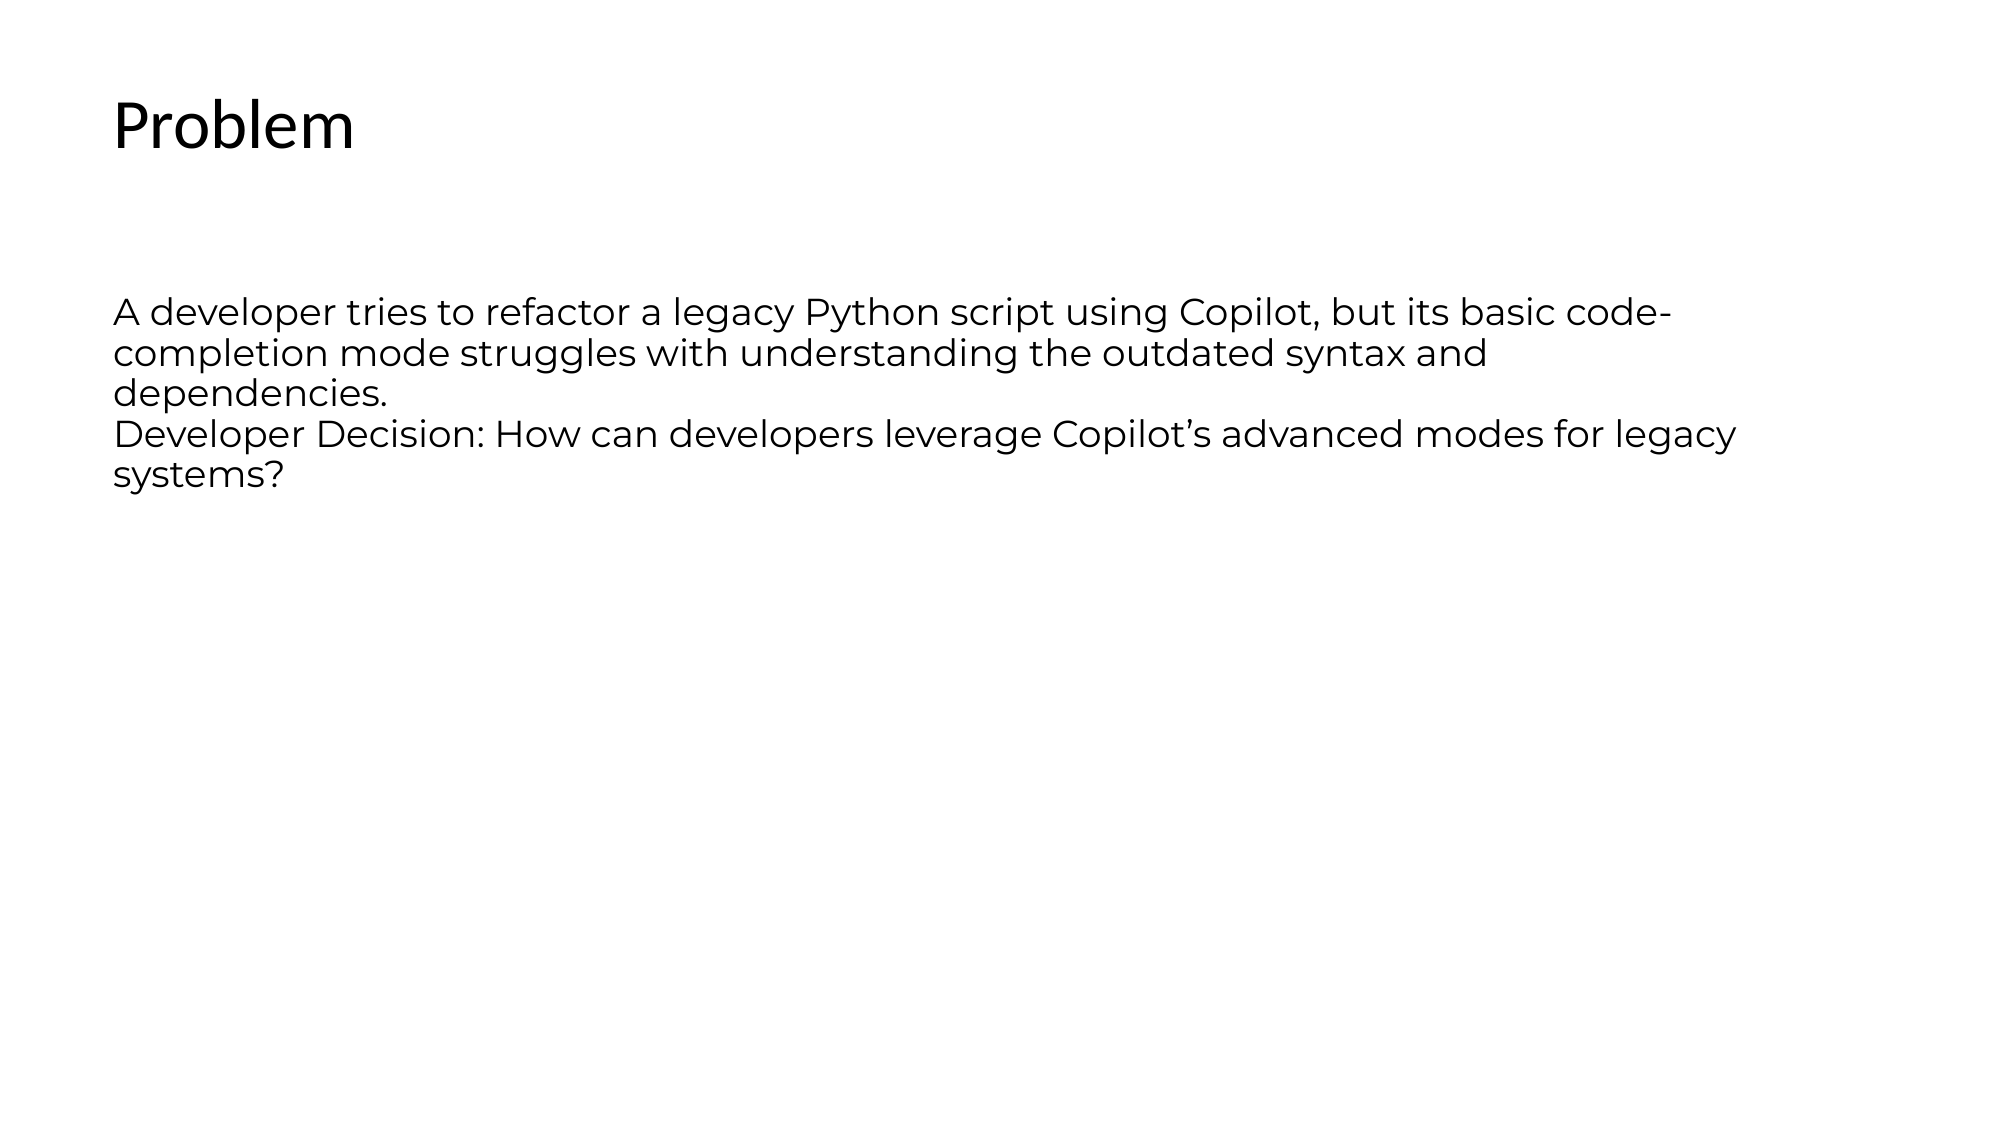

# Problem
A developer tries to refactor a legacy Python script using Copilot, but its basic code-completion mode struggles with understanding the outdated syntax and dependencies.
Developer Decision: How can developers leverage Copilot’s advanced modes for legacy systems?